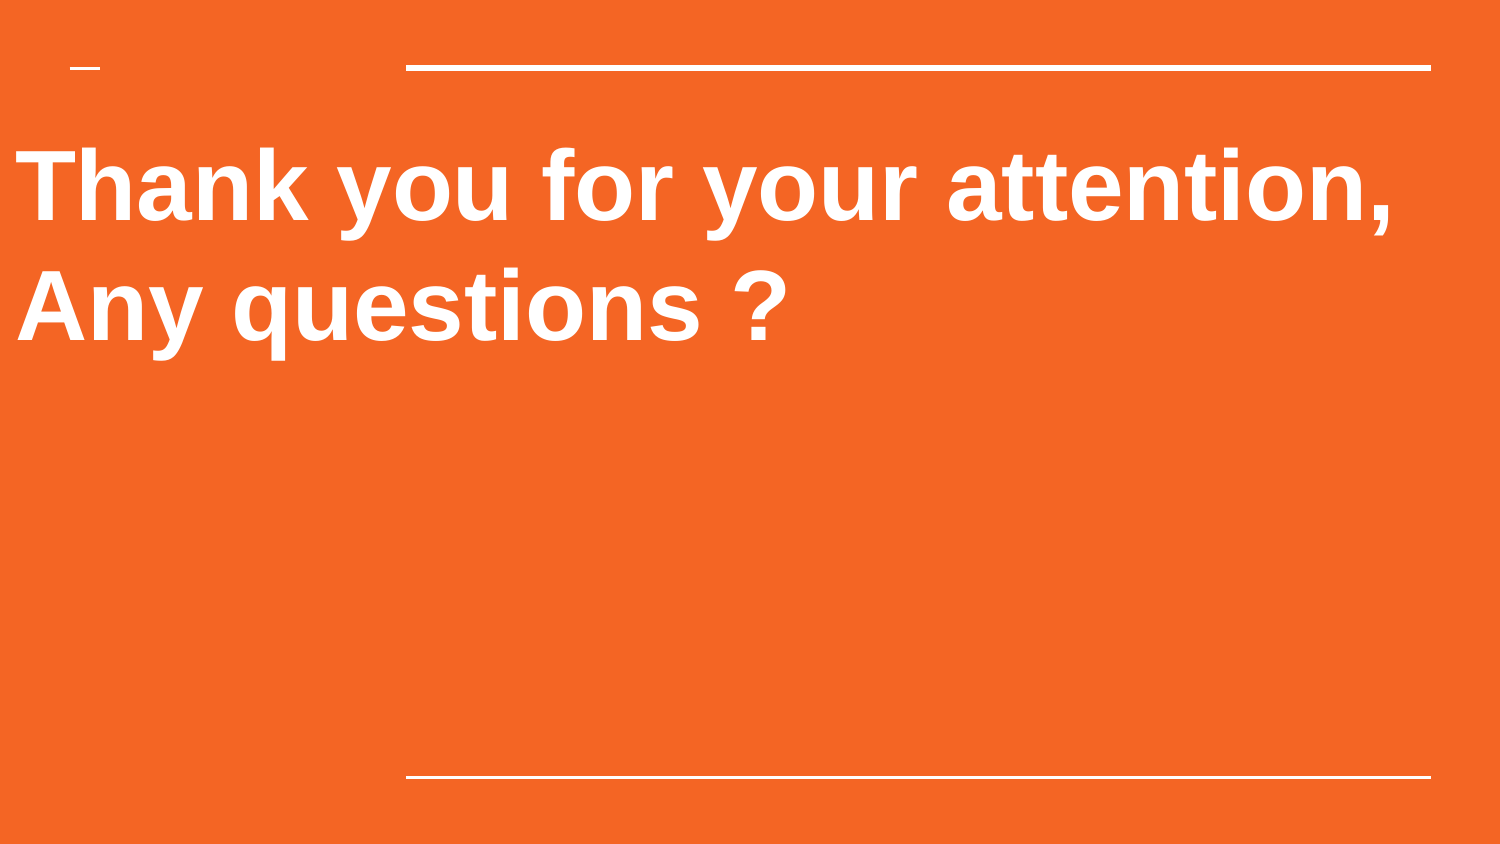

# Thank you for your attention,
Any questions ?